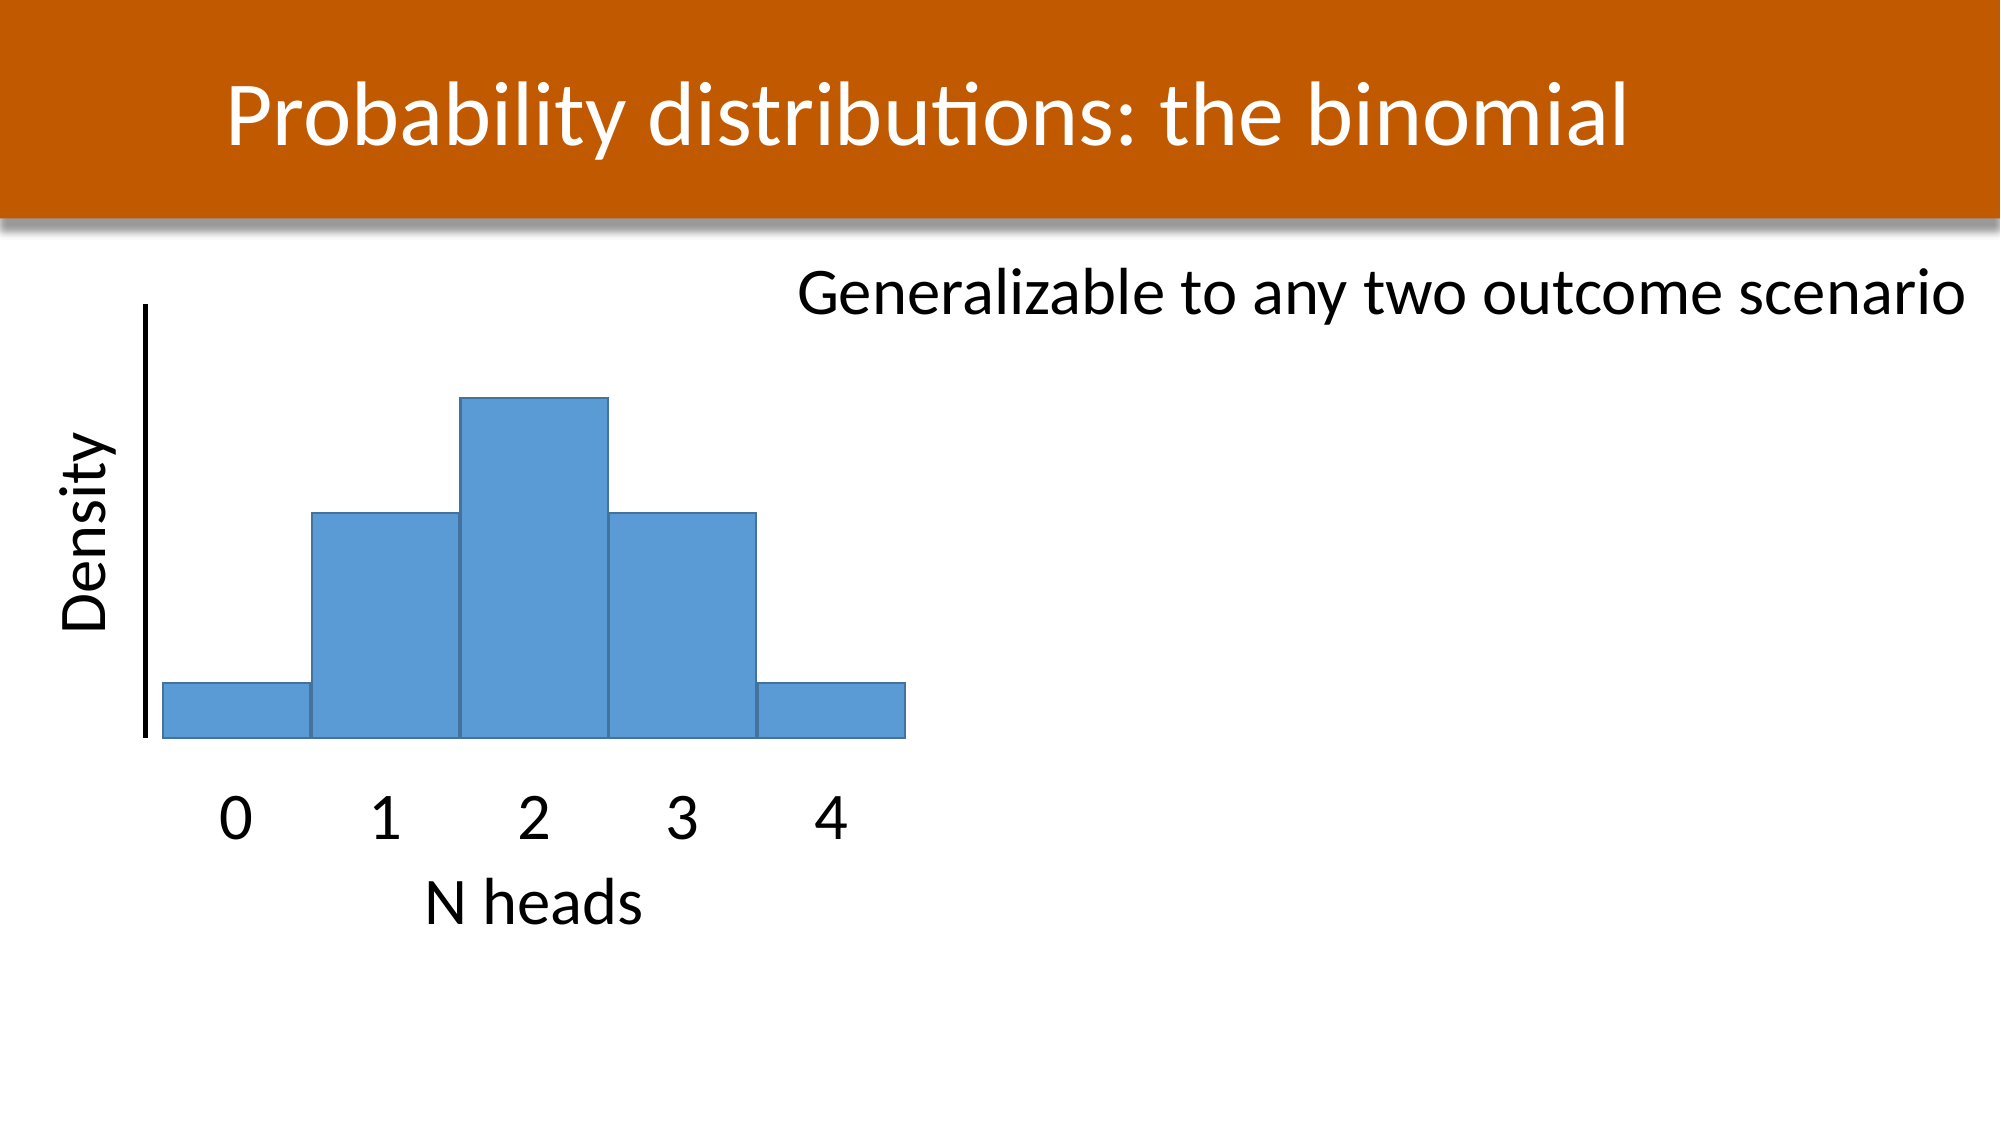

Probability distributions: the binomial
Generalizable to any two outcome scenario

2
Density

1

3

0

4
N heads